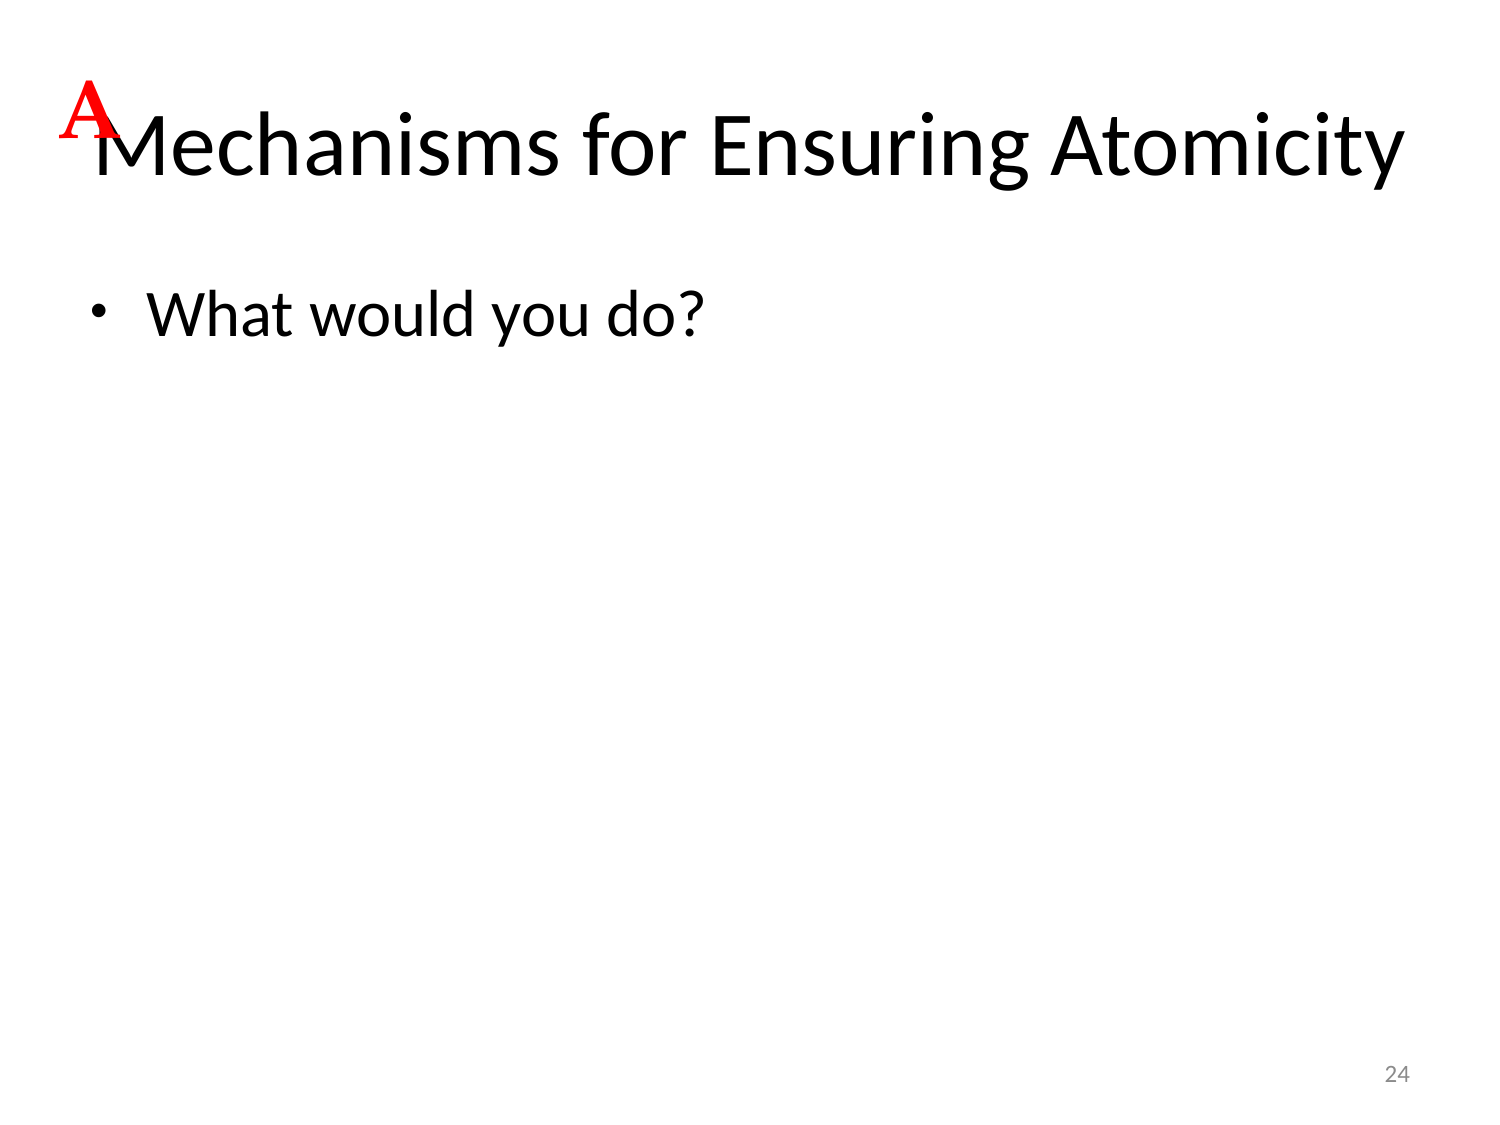

# Mechanisms for Ensuring Atomicity
A
What would you do?

24